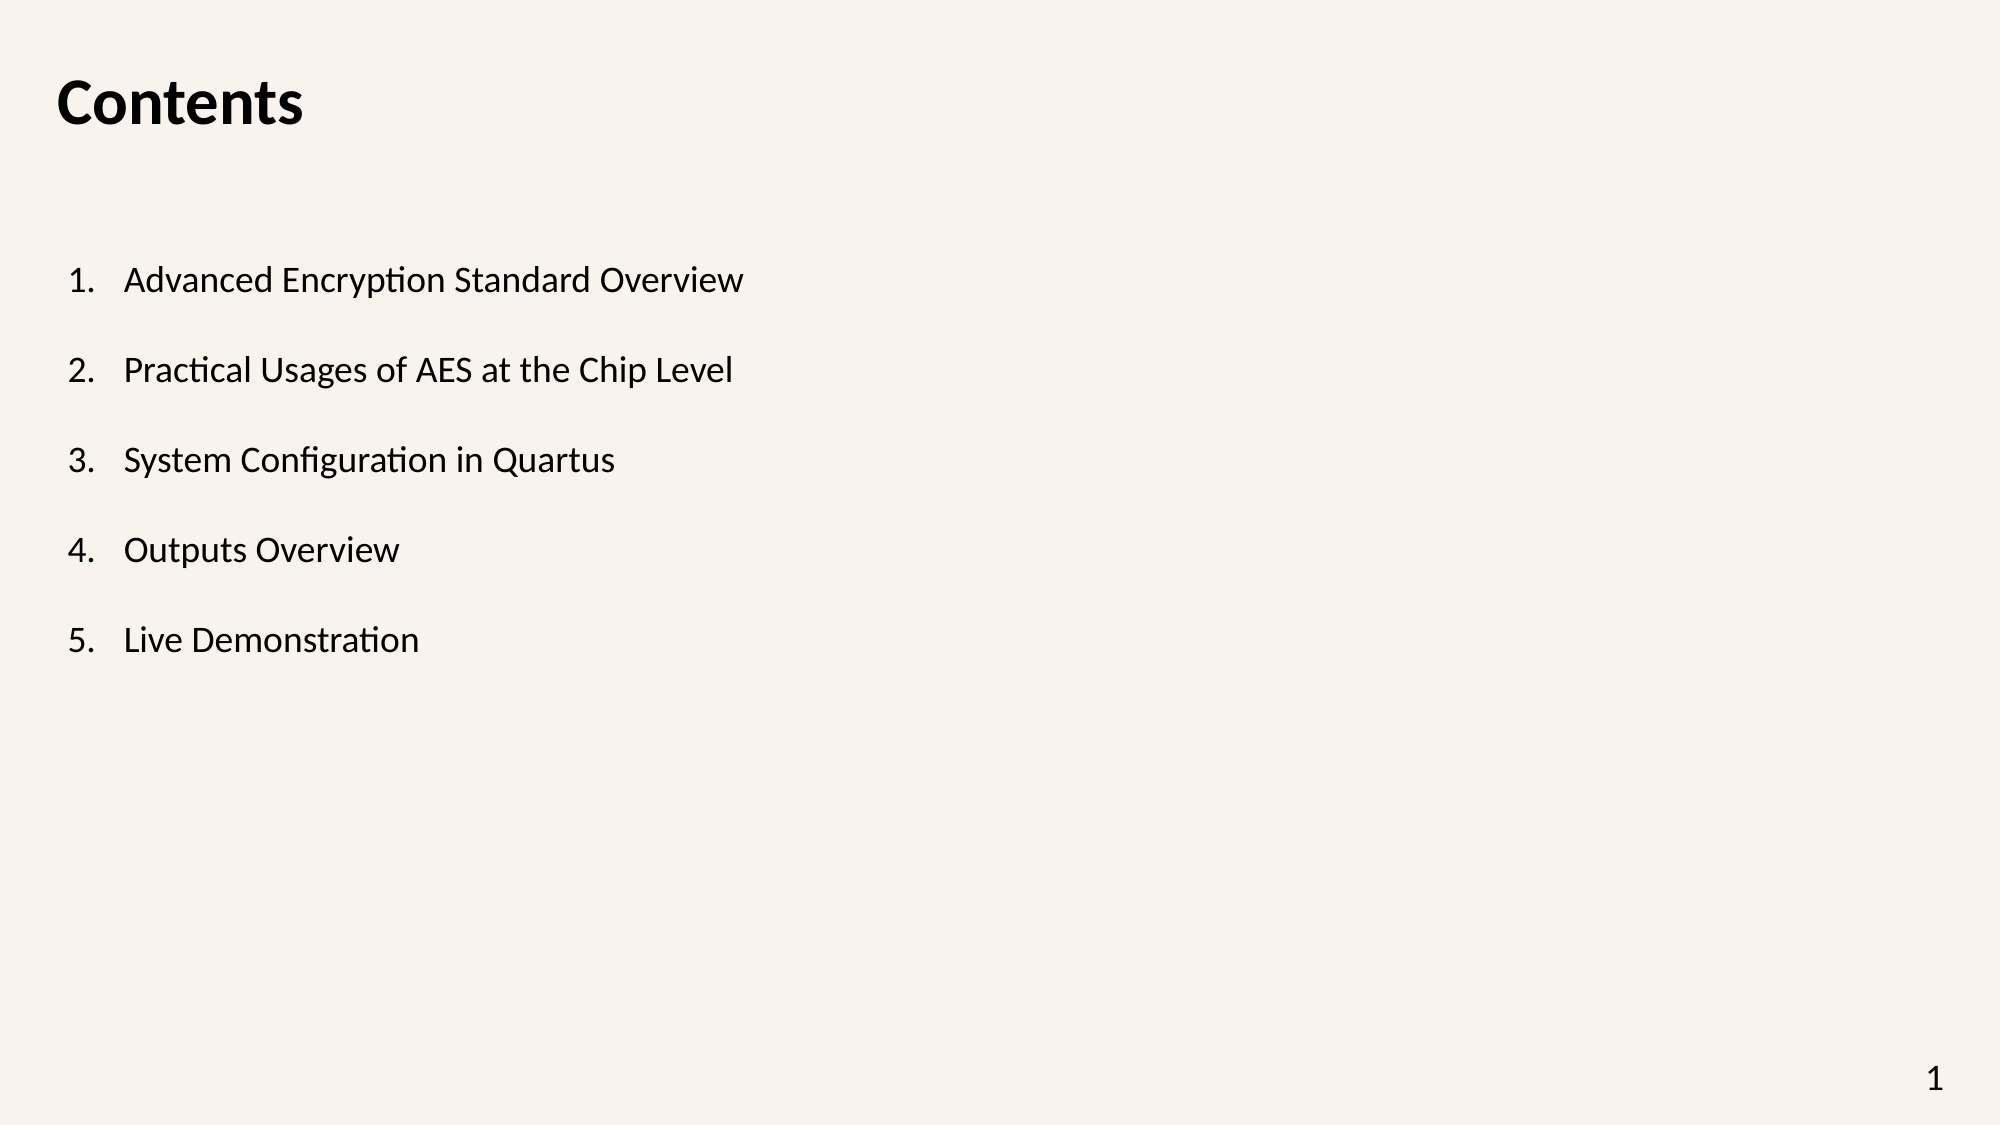

Contents
Advanced Encryption Standard Overview
Practical Usages of AES at the Chip Level
System Configuration in Quartus
Outputs Overview
Live Demonstration

1